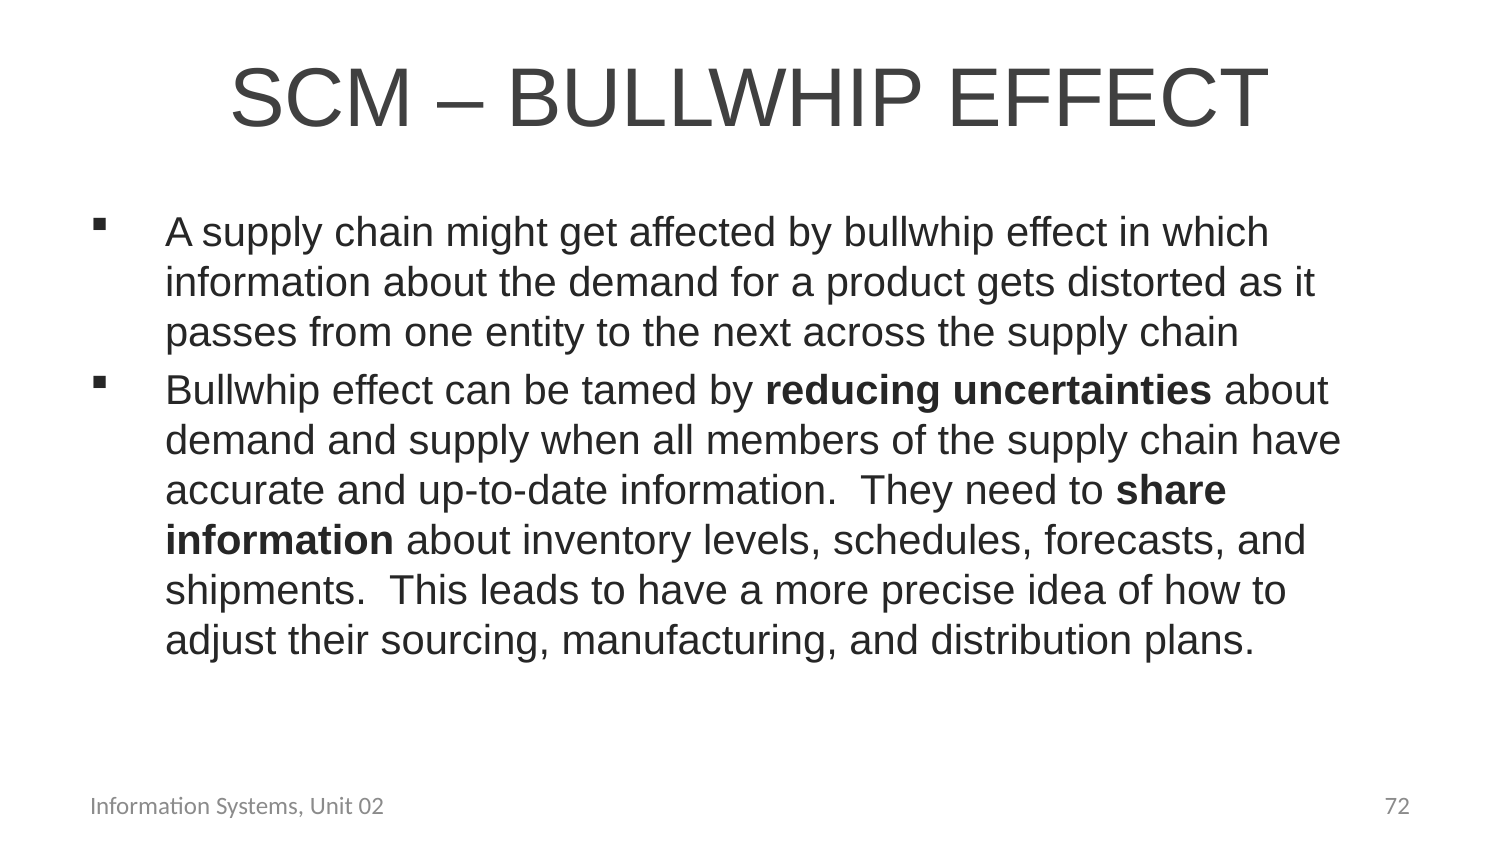

# SCM – bullwhip effect
A supply chain might get affected by bullwhip effect in which information about the demand for a product gets distorted as it passes from one entity to the next across the supply chain
Bullwhip effect can be tamed by reducing uncertainties about demand and supply when all members of the supply chain have accurate and up-to-date information.  They need to share information about inventory levels, schedules, forecasts, and shipments.  This leads to have a more precise idea of how to adjust their sourcing, manufacturing, and distribution plans.

Information Systems, Unit 02
72